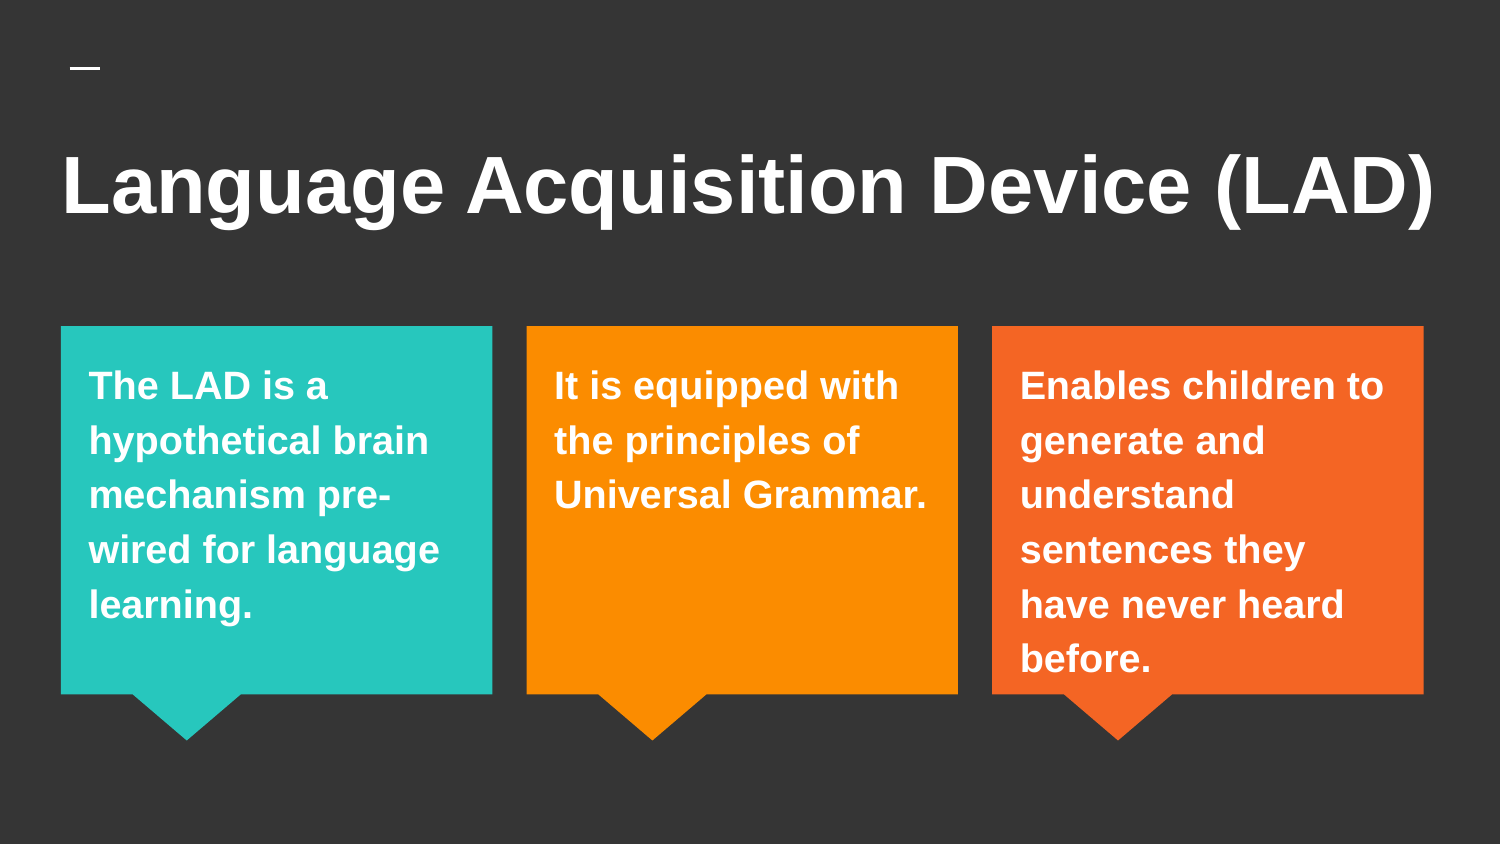

# Language Acquisition Device (LAD)

The LAD is a hypothetical brain mechanism pre-wired for language learning.
It is equipped with the principles of Universal Grammar.
Enables children to generate and understand sentences they have never heard before.